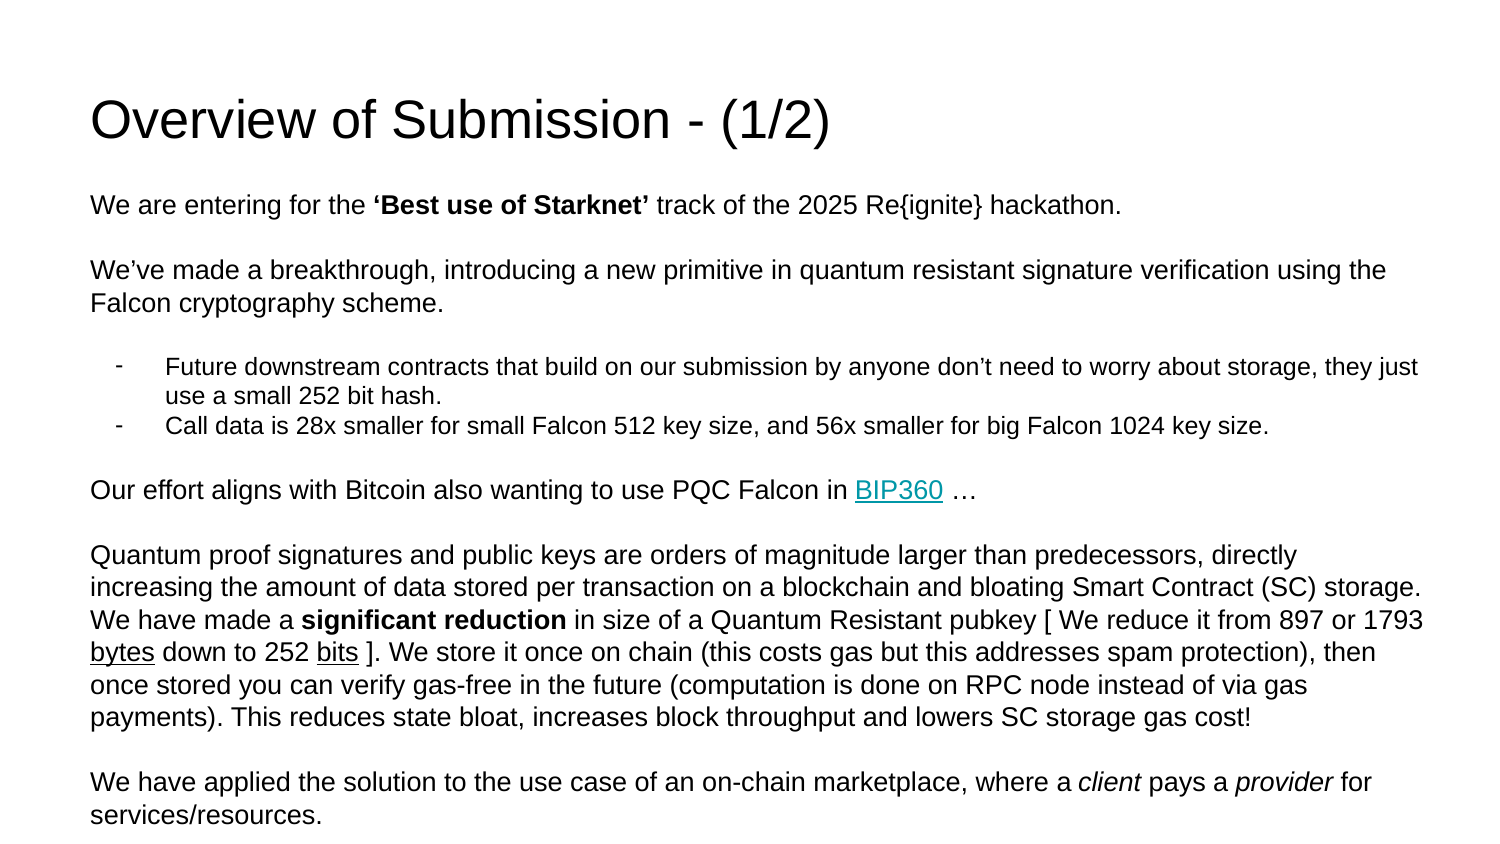

Overview of Submission - (1/2)
We are entering for the ‘Best use of Starknet’ track of the 2025 Re{ignite} hackathon.

We’ve made a breakthrough, introducing a new primitive in quantum resistant signature verification using the Falcon cryptography scheme.

Future downstream contracts that build on our submission by anyone don’t need to worry about storage, they just use a small 252 bit hash.
Call data is 28x smaller for small Falcon 512 key size, and 56x smaller for big Falcon 1024 key size.

Our effort aligns with Bitcoin also wanting to use PQC Falcon in BIP360 …

Quantum proof signatures and public keys are orders of magnitude larger than predecessors, directly increasing the amount of data stored per transaction on a blockchain and bloating Smart Contract (SC) storage. We have made a significant reduction in size of a Quantum Resistant pubkey [ We reduce it from 897 or 1793 bytes down to 252 bits ]. We store it once on chain (this costs gas but this addresses spam protection), then once stored you can verify gas-free in the future (computation is done on RPC node instead of via gas payments). This reduces state bloat, increases block throughput and lowers SC storage gas cost!

We have applied the solution to the use case of an on-chain marketplace, where a client pays a provider for services/resources.